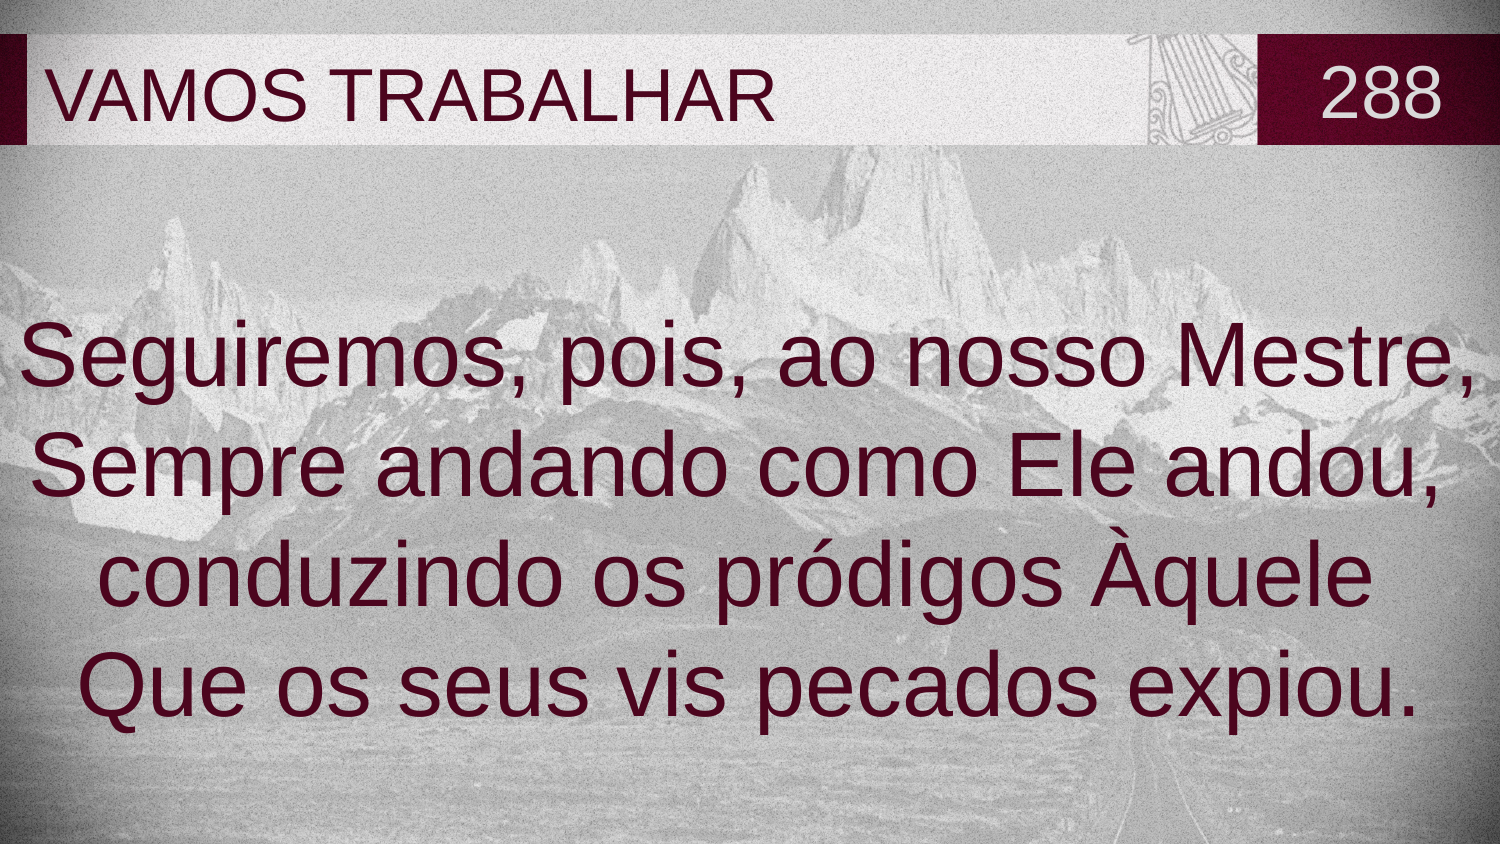

# VAMOS TRABALHAR
288
Seguiremos, pois, ao nosso Mestre,
Sempre andando como Ele andou,
conduzindo os pródigos Àquele
Que os seus vis pecados expiou.